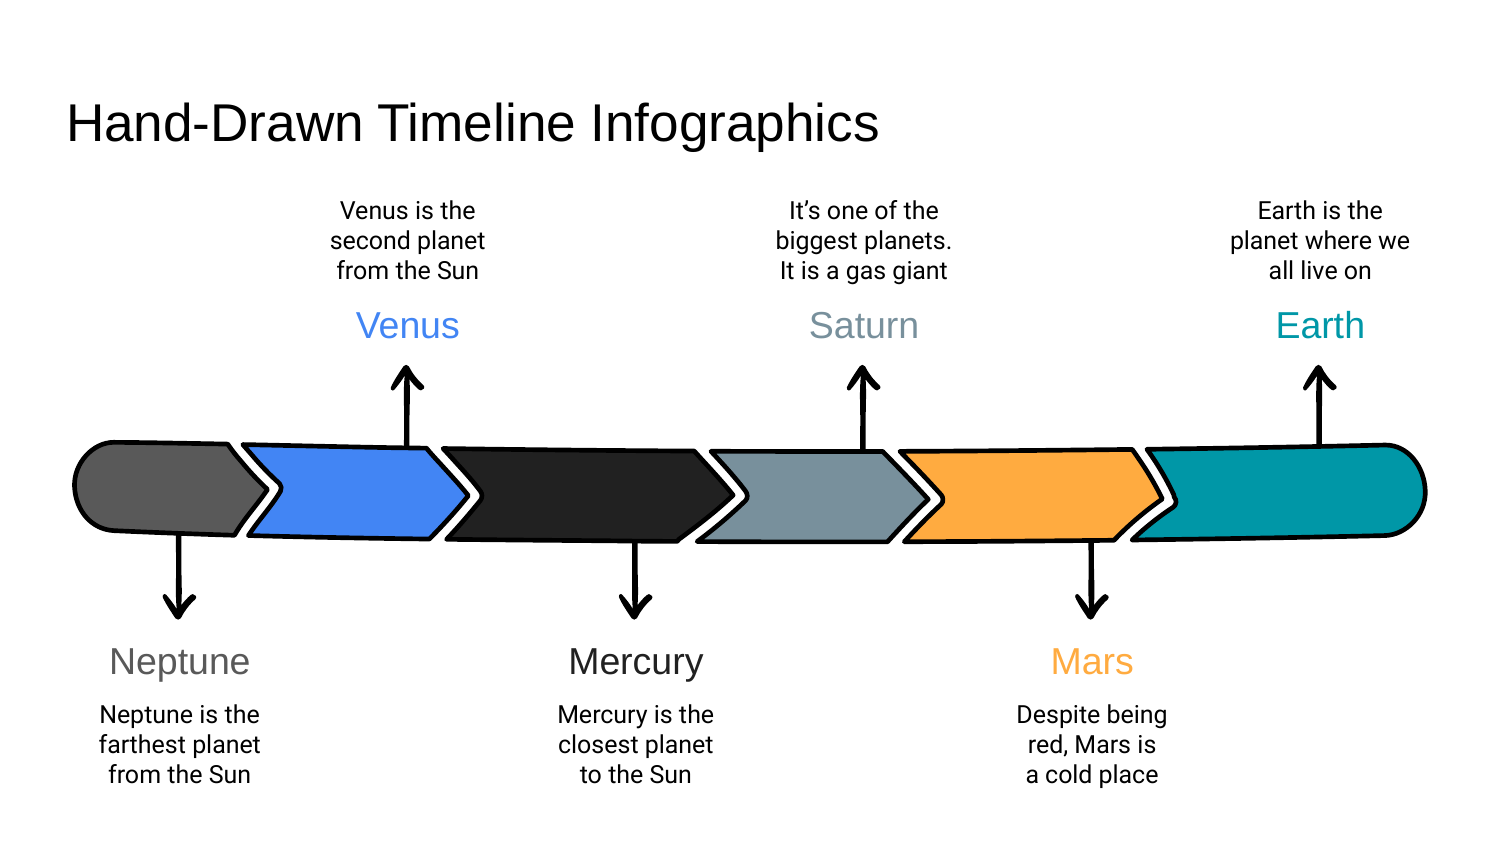

# Hand-Drawn Timeline Infographics
Venus is the second planet from the Sun
Venus

It’s one of the biggest planets. It is a gas giant
Saturn

Earth is the planet where we all live on
Earth

Neptune
Neptune is the farthest planet
from the Sun

Mercury
Mercury is the closest planet
to the Sun

Mars
Despite being red, Mars is
a cold place